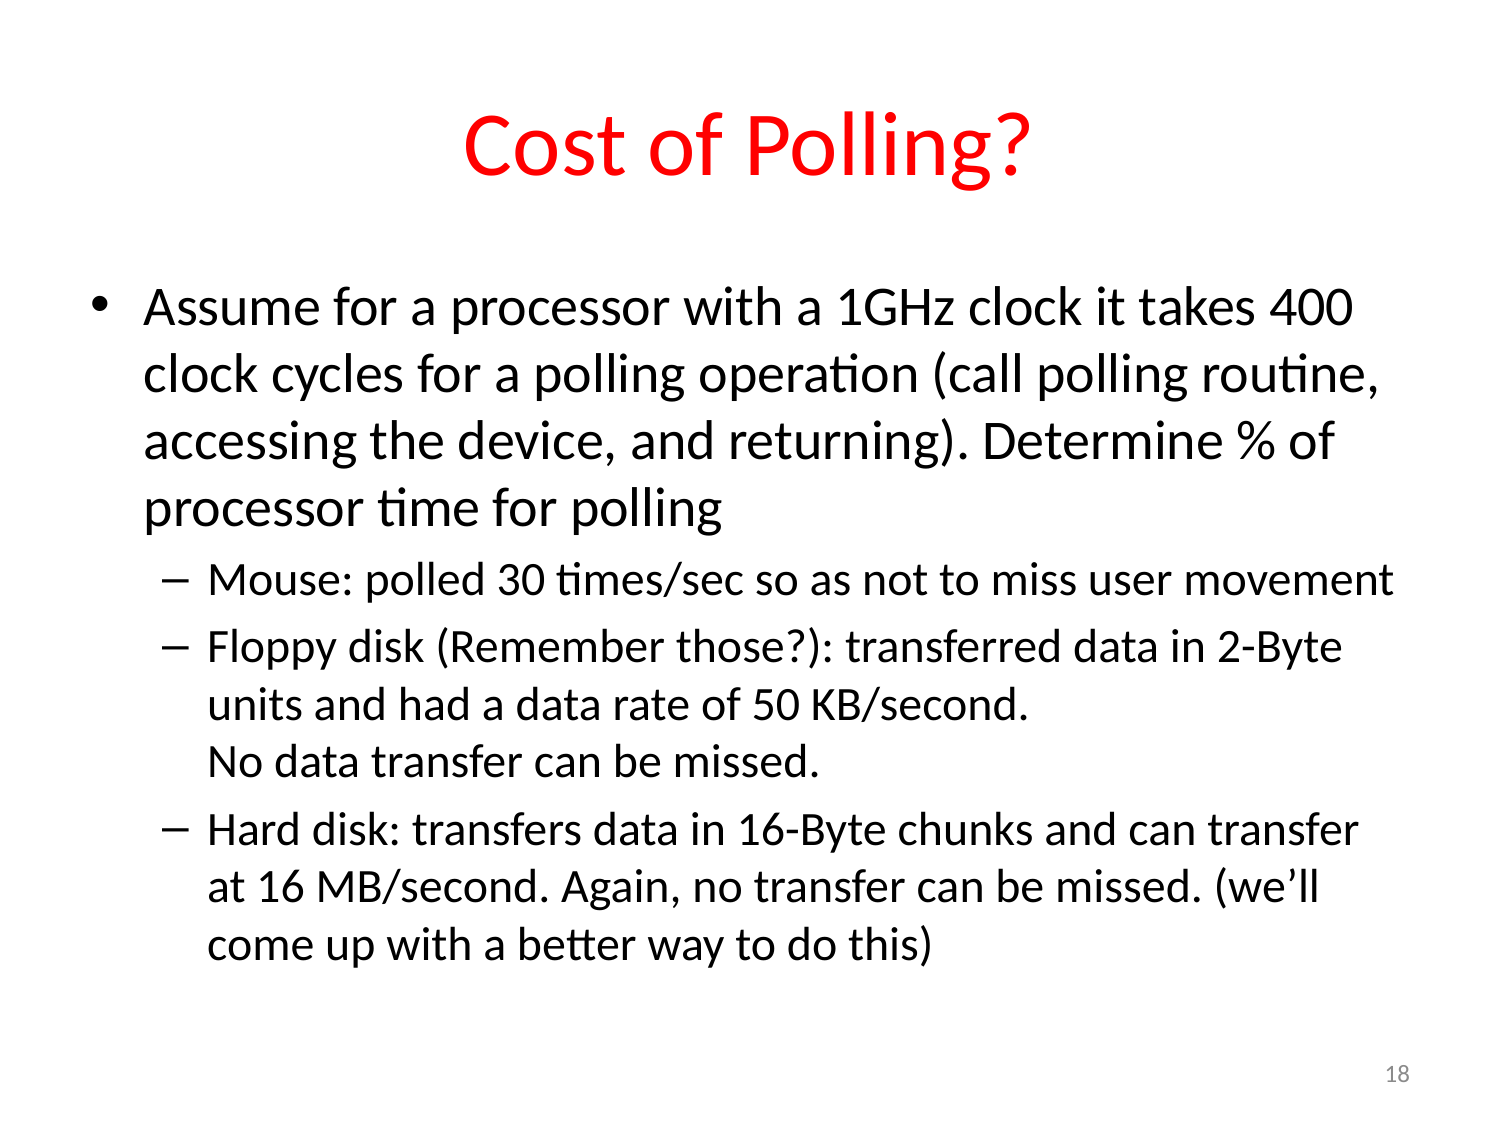

# Cost of Polling?
Assume for a processor with a 1GHz clock it takes 400 clock cycles for a polling operation (call polling routine, accessing the device, and returning). Determine % of processor time for polling
Mouse: polled 30 times/sec so as not to miss user movement
Floppy disk (Remember those?): transferred data in 2-Byte units and had a data rate of 50 KB/second.
No data transfer can be missed.
Hard disk: transfers data in 16-Byte chunks and can transfer at 16 MB/second. Again, no transfer can be missed. (we’ll come up with a better way to do this)
18